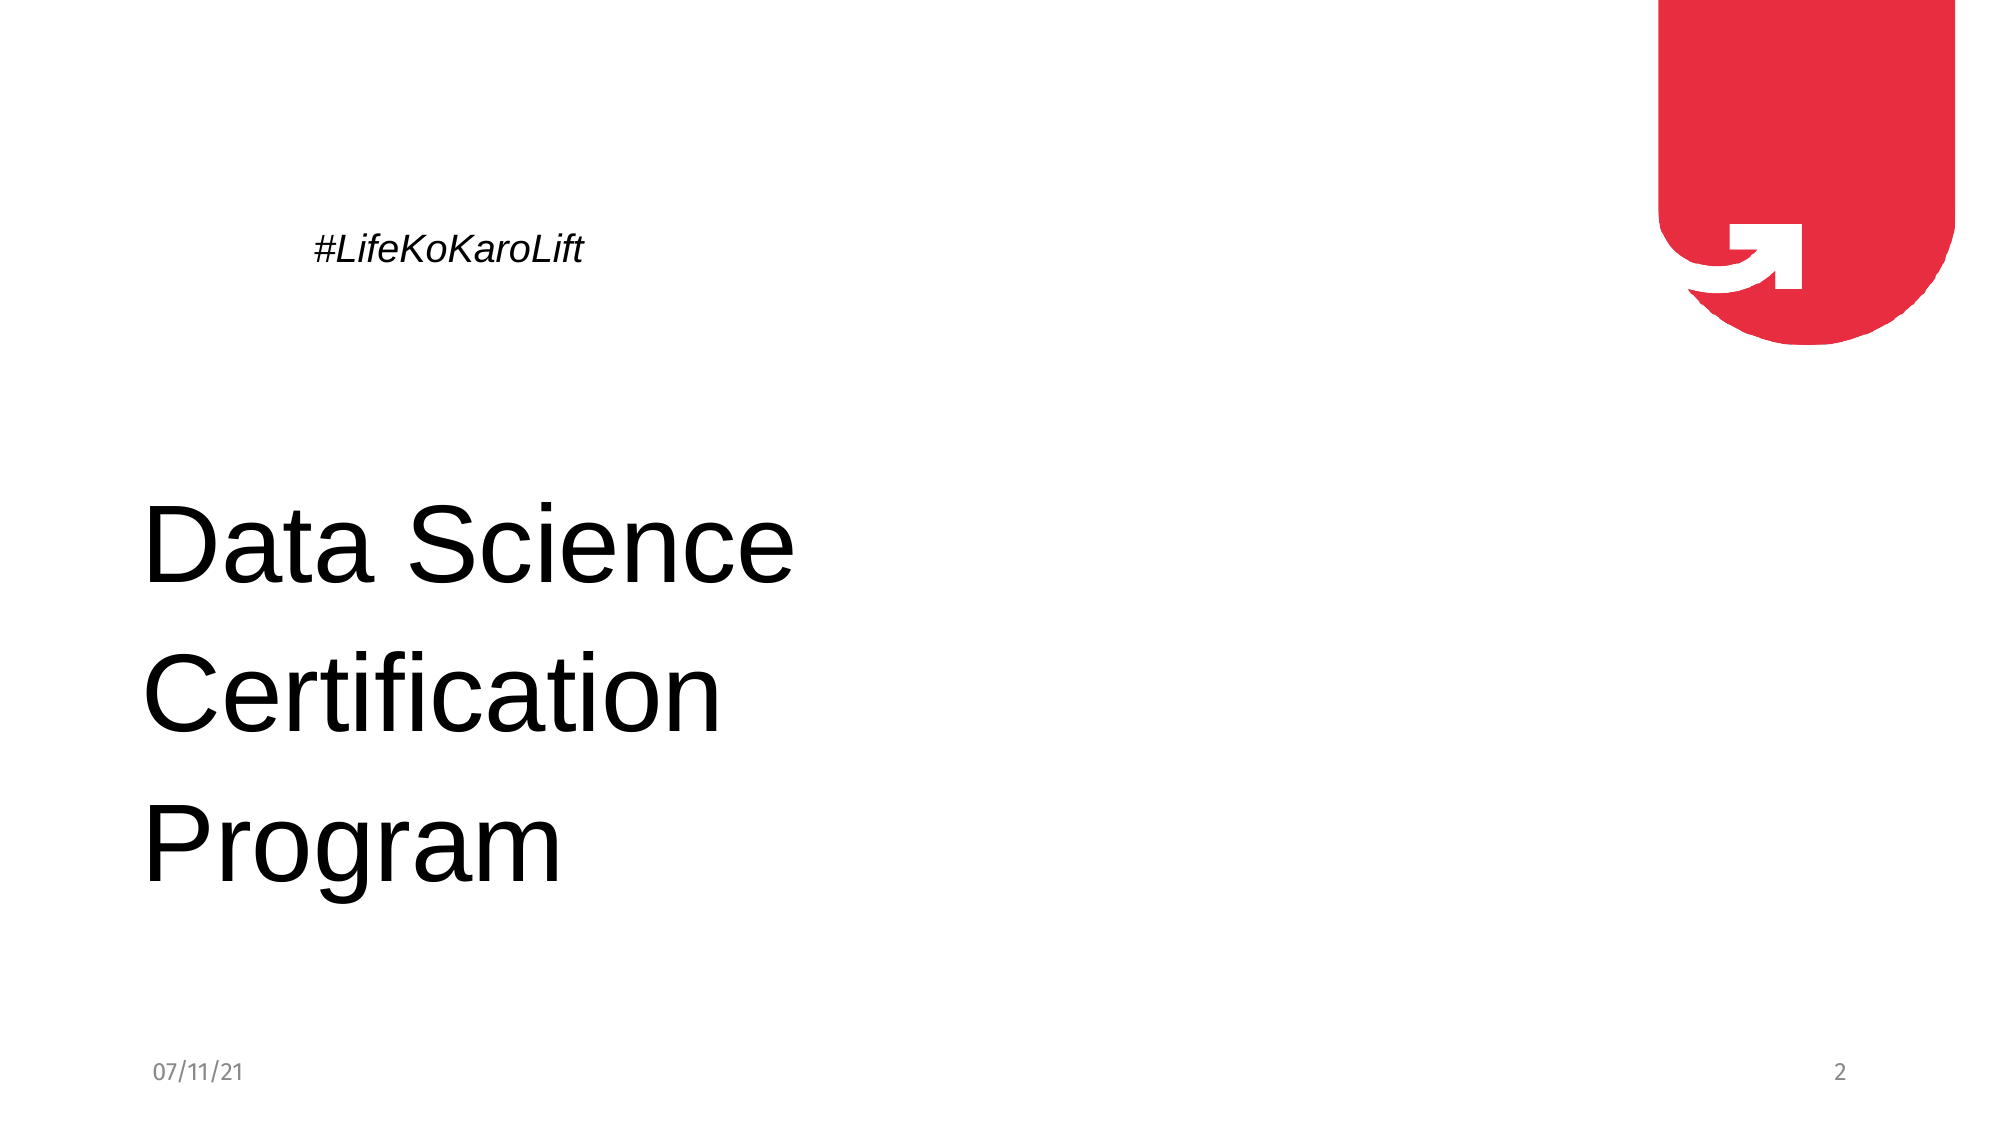

# #LifeKoKaroLift
Data Science
Certification Program
07/11/21
2